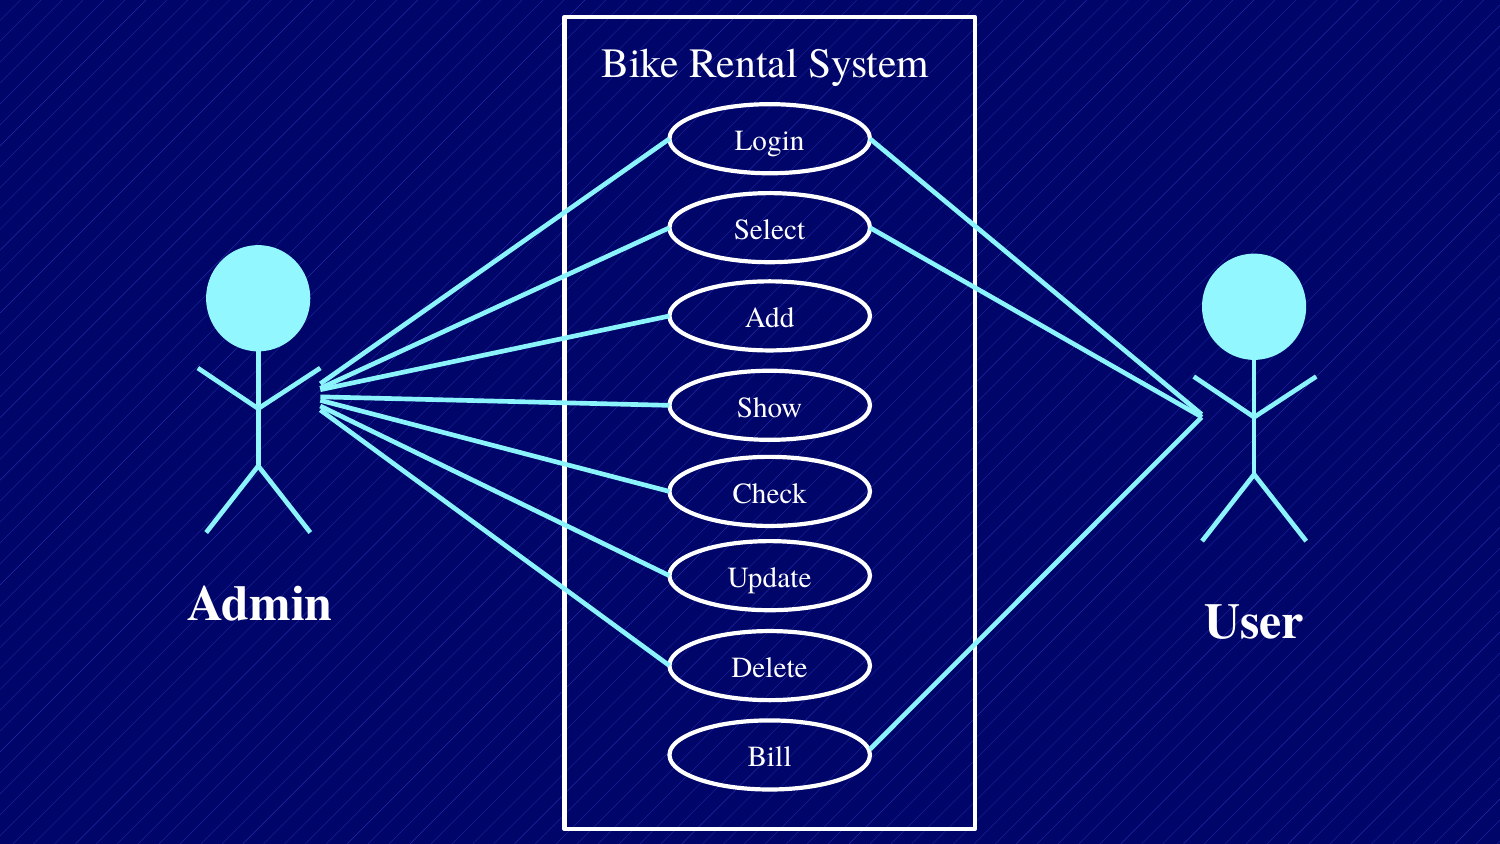

Bike Rental System
Login
Select

Add
Show
Check
Update
Delete
Bill
Admin
User